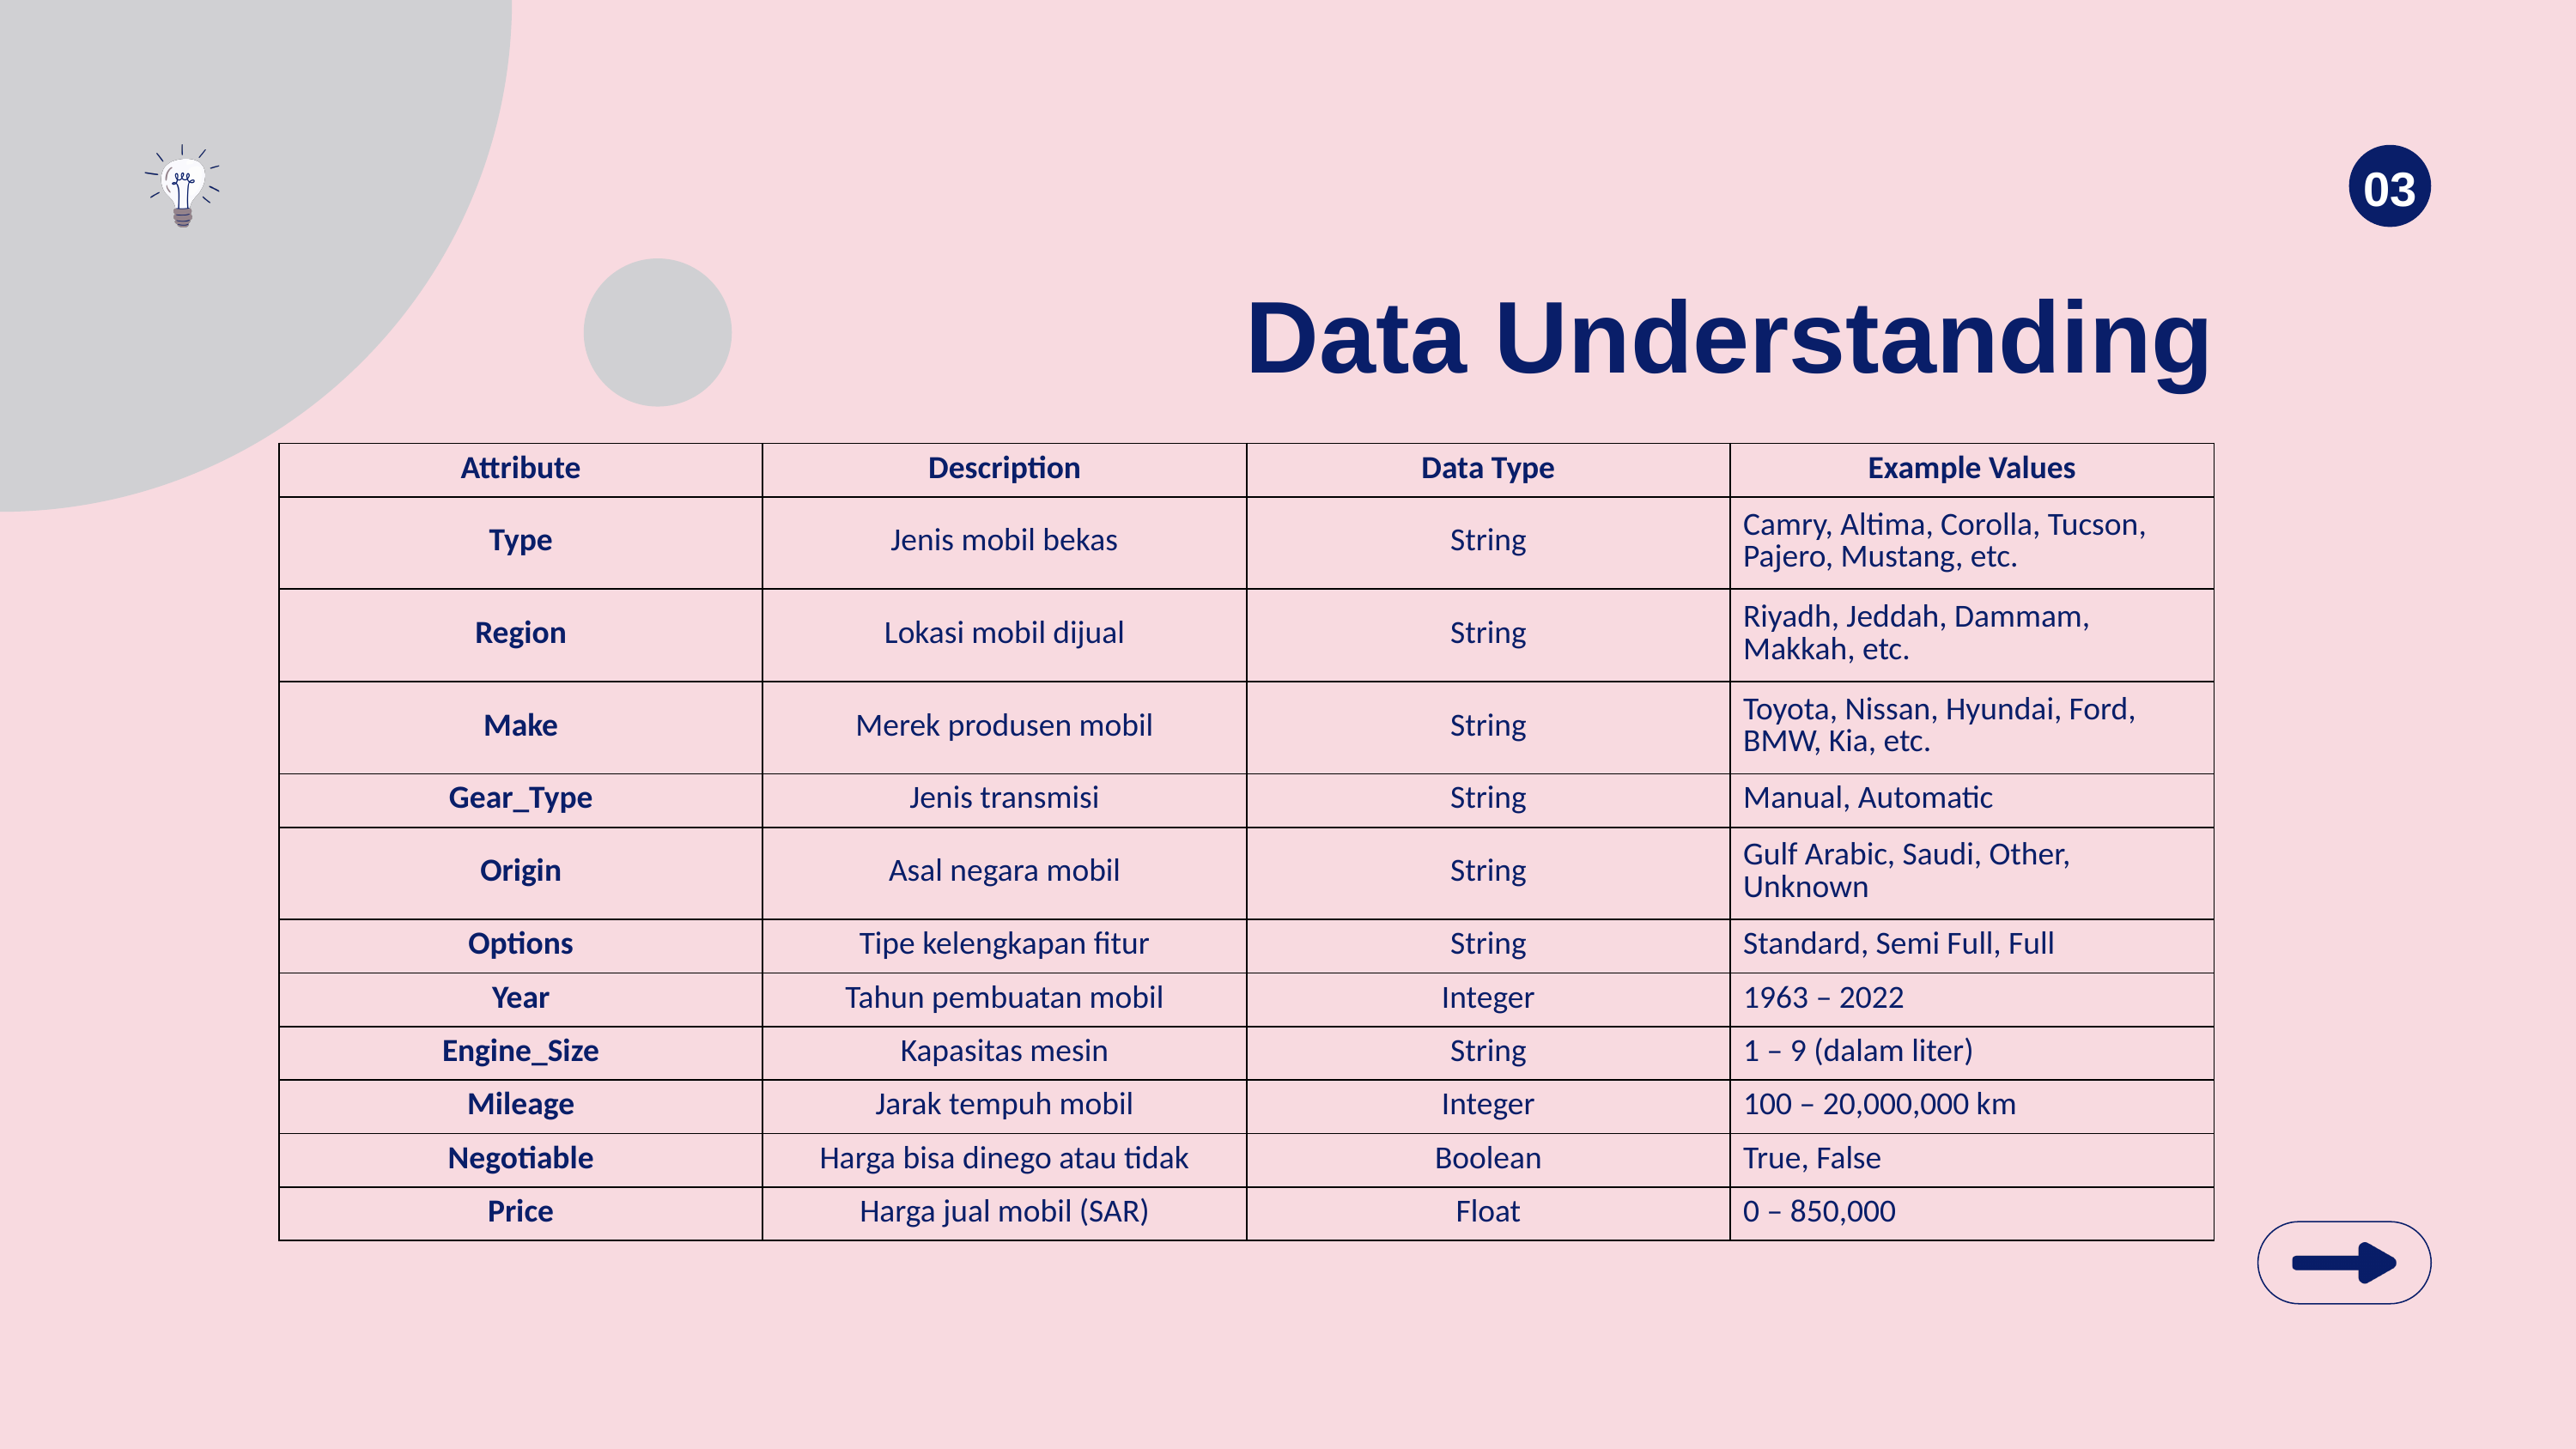

03

Data Understanding
| Attribute | Description | Data Type | Example Values |
| --- | --- | --- | --- |
| Type | Jenis mobil bekas | String | Camry, Altima, Corolla, Tucson, Pajero, Mustang, etc. |
| Region | Lokasi mobil dijual | String | Riyadh, Jeddah, Dammam, Makkah, etc. |
| Make | Merek produsen mobil | String | Toyota, Nissan, Hyundai, Ford, BMW, Kia, etc. |
| Gear\_Type | Jenis transmisi | String | Manual, Automatic |
| Origin | Asal negara mobil | String | Gulf Arabic, Saudi, Other, Unknown |
| Options | Tipe kelengkapan fitur | String | Standard, Semi Full, Full |
| Year | Tahun pembuatan mobil | Integer | 1963 – 2022 |
| Engine\_Size | Kapasitas mesin | String | 1 – 9 (dalam liter) |
| Mileage | Jarak tempuh mobil | Integer | 100 – 20,000,000 km |
| Negotiable | Harga bisa dinego atau tidak | Boolean | True, False |
| Price | Harga jual mobil (SAR) | Float | 0 – 850,000 |